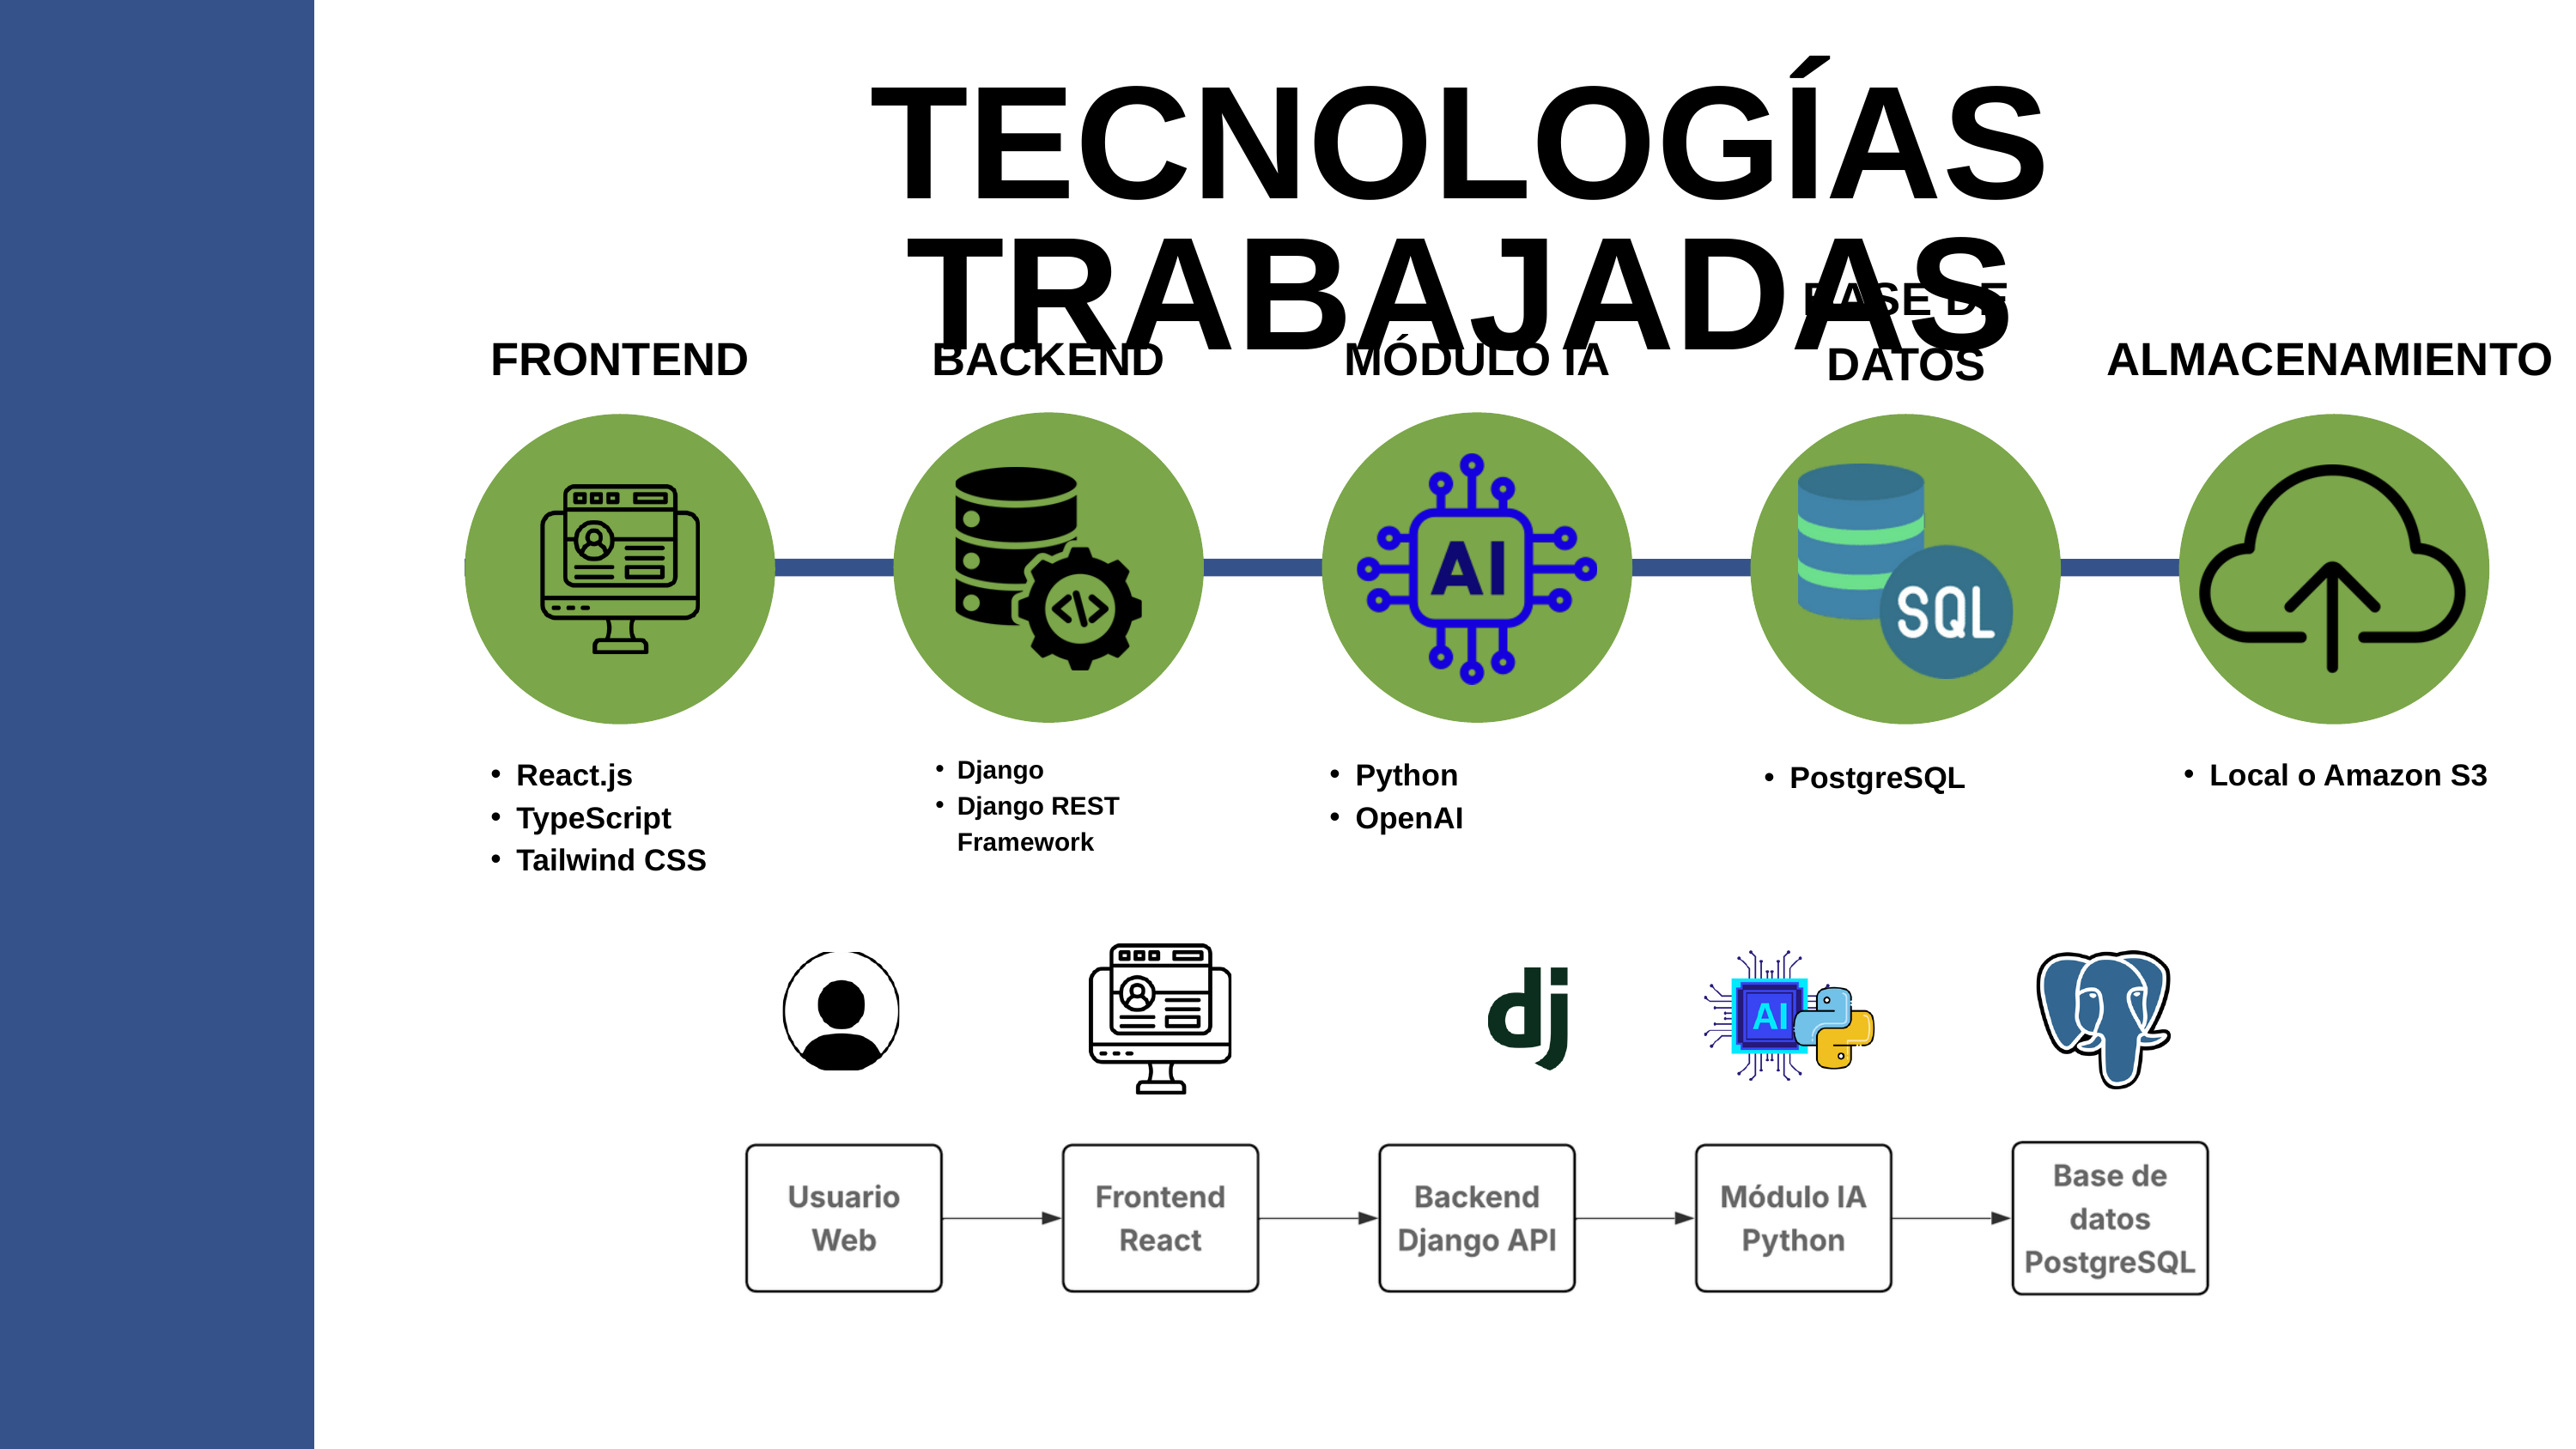

TECNOLOGÍAS TRABAJADAS
BASE DE DATOS
FRONTEND
BACKEND
MÓDULO IA
ALMACENAMIENTO

Django
Django REST Framework

React.js
TypeScript
Tailwind CSS

Python
OpenAI

Local o Amazon S3
PostgreSQL